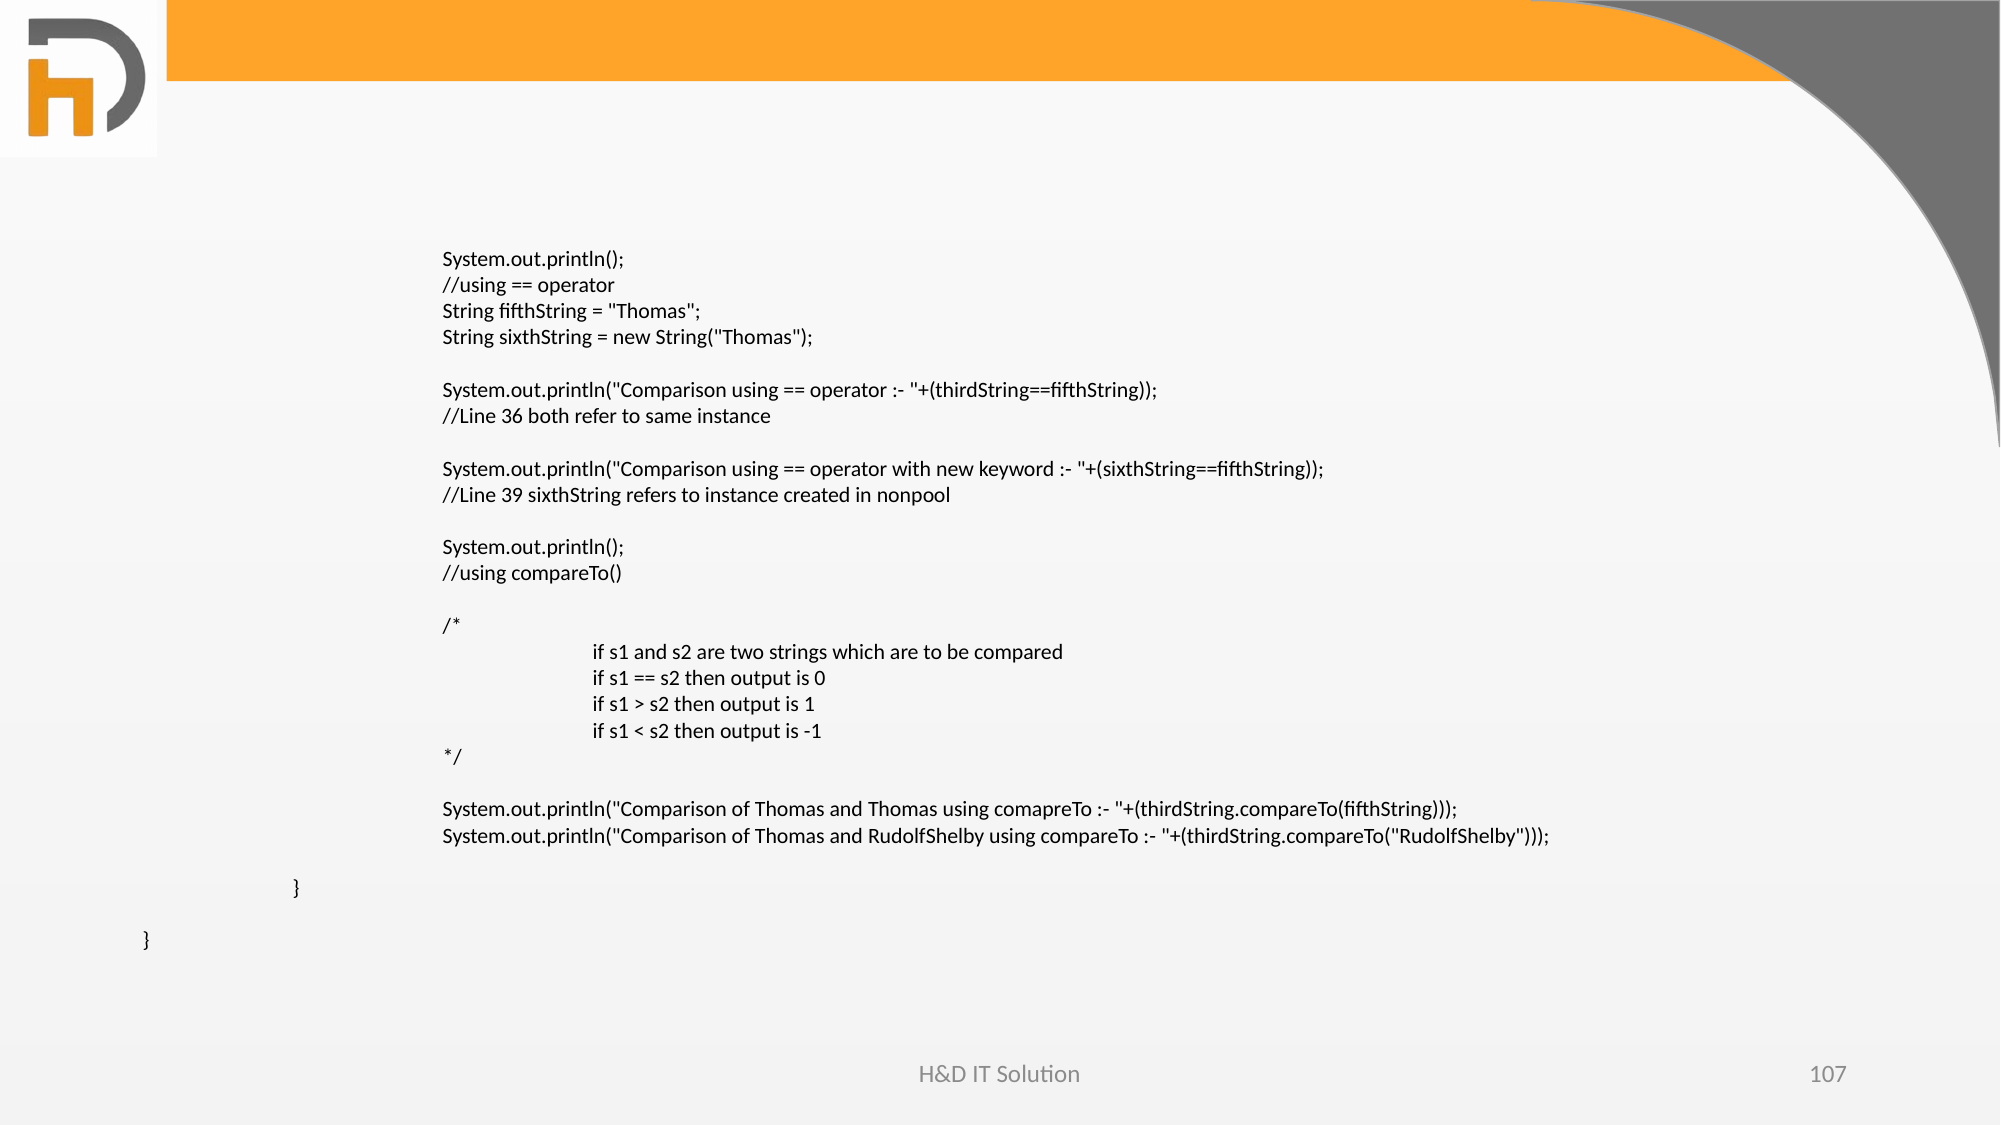

System.out.println();
		//using == operator
		String fifthString = "Thomas";
		String sixthString = new String("Thomas");

		System.out.println("Comparison using == operator :- "+(thirdString==fifthString));
		//Line 36 both refer to same instance

		System.out.println("Comparison using == operator with new keyword :- "+(sixthString==fifthString));
		//Line 39 sixthString refers to instance created in nonpool

		System.out.println();
		//using compareTo()

		/*
			if s1 and s2 are two strings which are to be compared
			if s1 == s2 then output is 0
			if s1 > s2 then output is 1
			if s1 < s2 then output is -1
		*/

		System.out.println("Comparison of Thomas and Thomas using comapreTo :- "+(thirdString.compareTo(fifthString)));
		System.out.println("Comparison of Thomas and RudolfShelby using compareTo :- "+(thirdString.compareTo("RudolfShelby")));

	}

}
H&D IT Solution
107